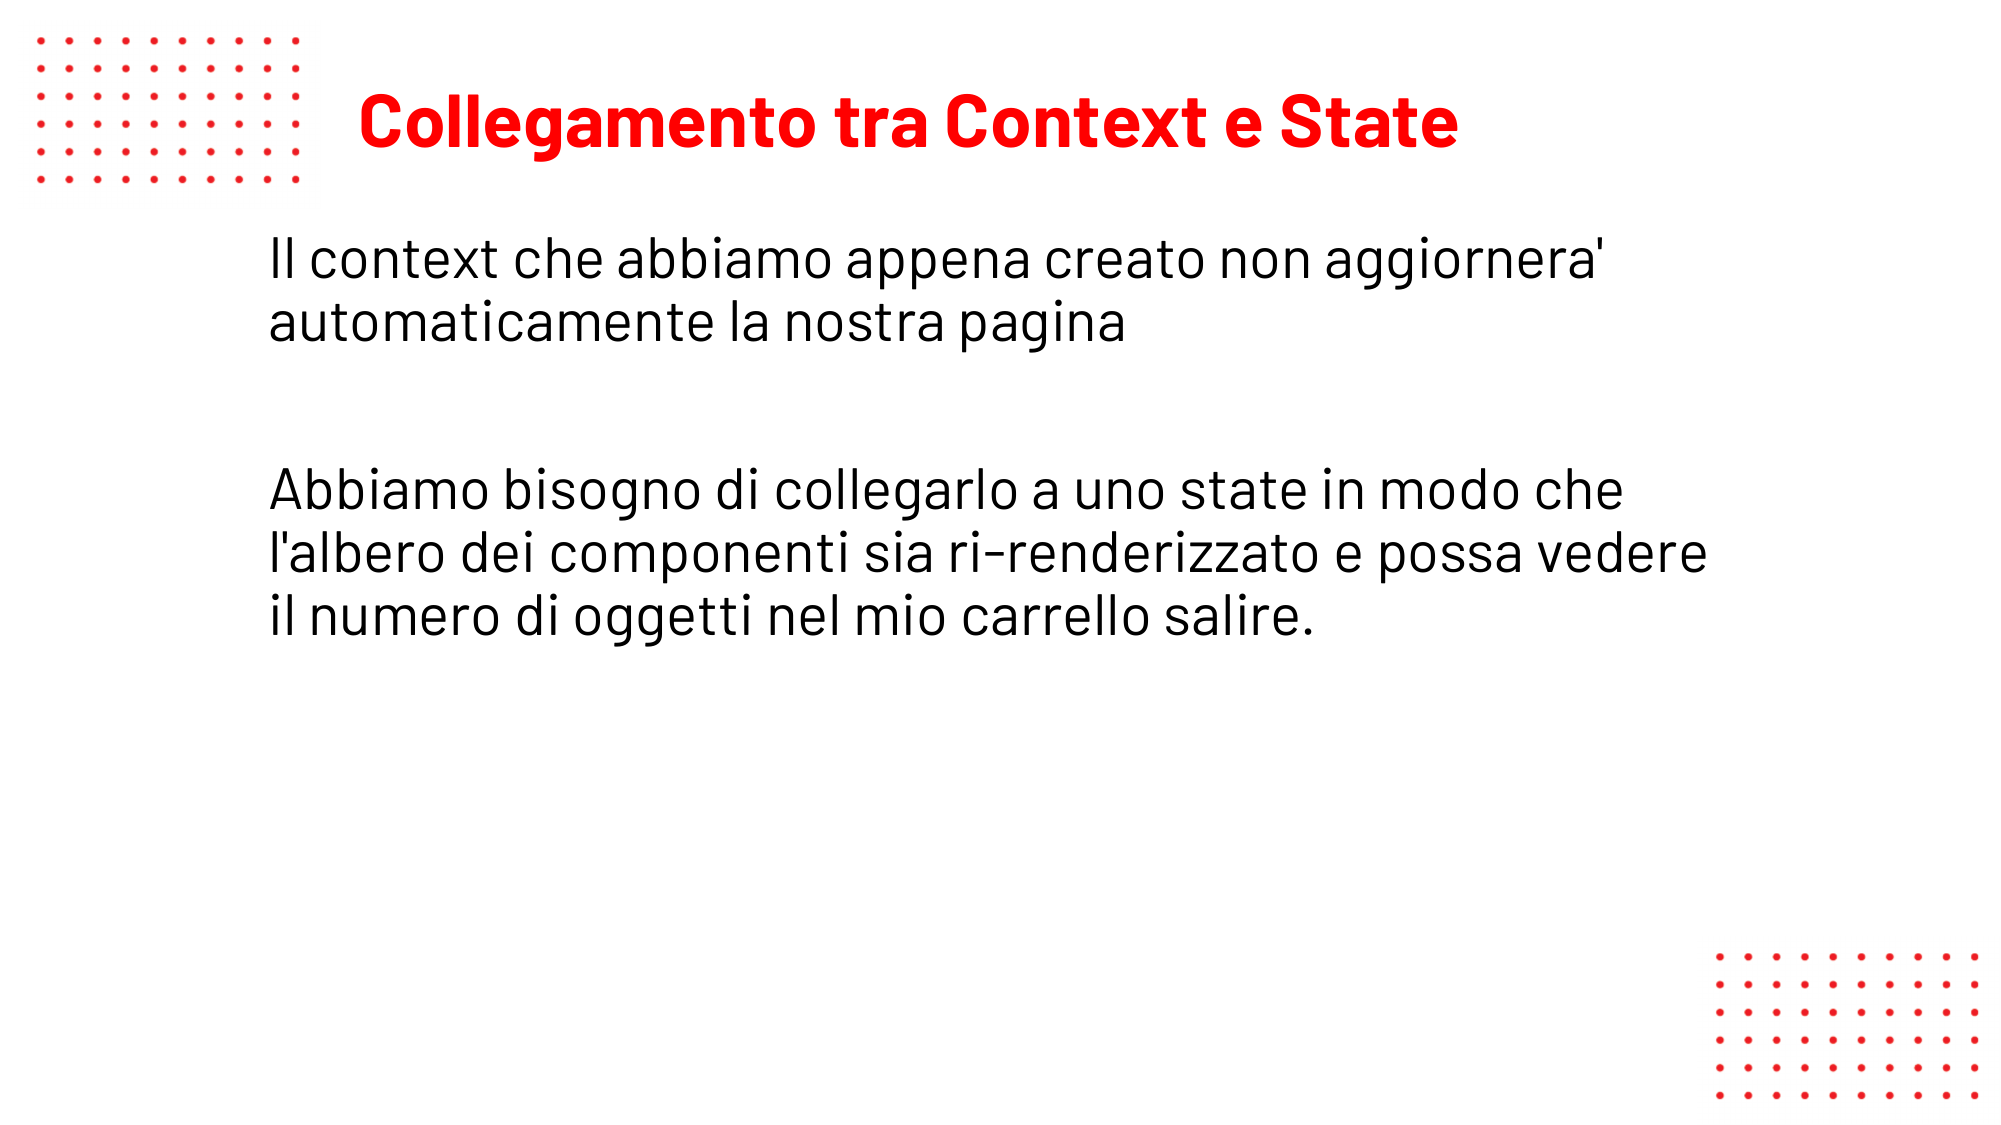

Collegamento tra Context e State
Il context che abbiamo appena creato non aggiornera' automaticamente la nostra pagina

Abbiamo bisogno di collegarlo a uno state in modo che l'albero dei componenti sia ri-renderizzato e possa vedere il numero di oggetti nel mio carrello salire.